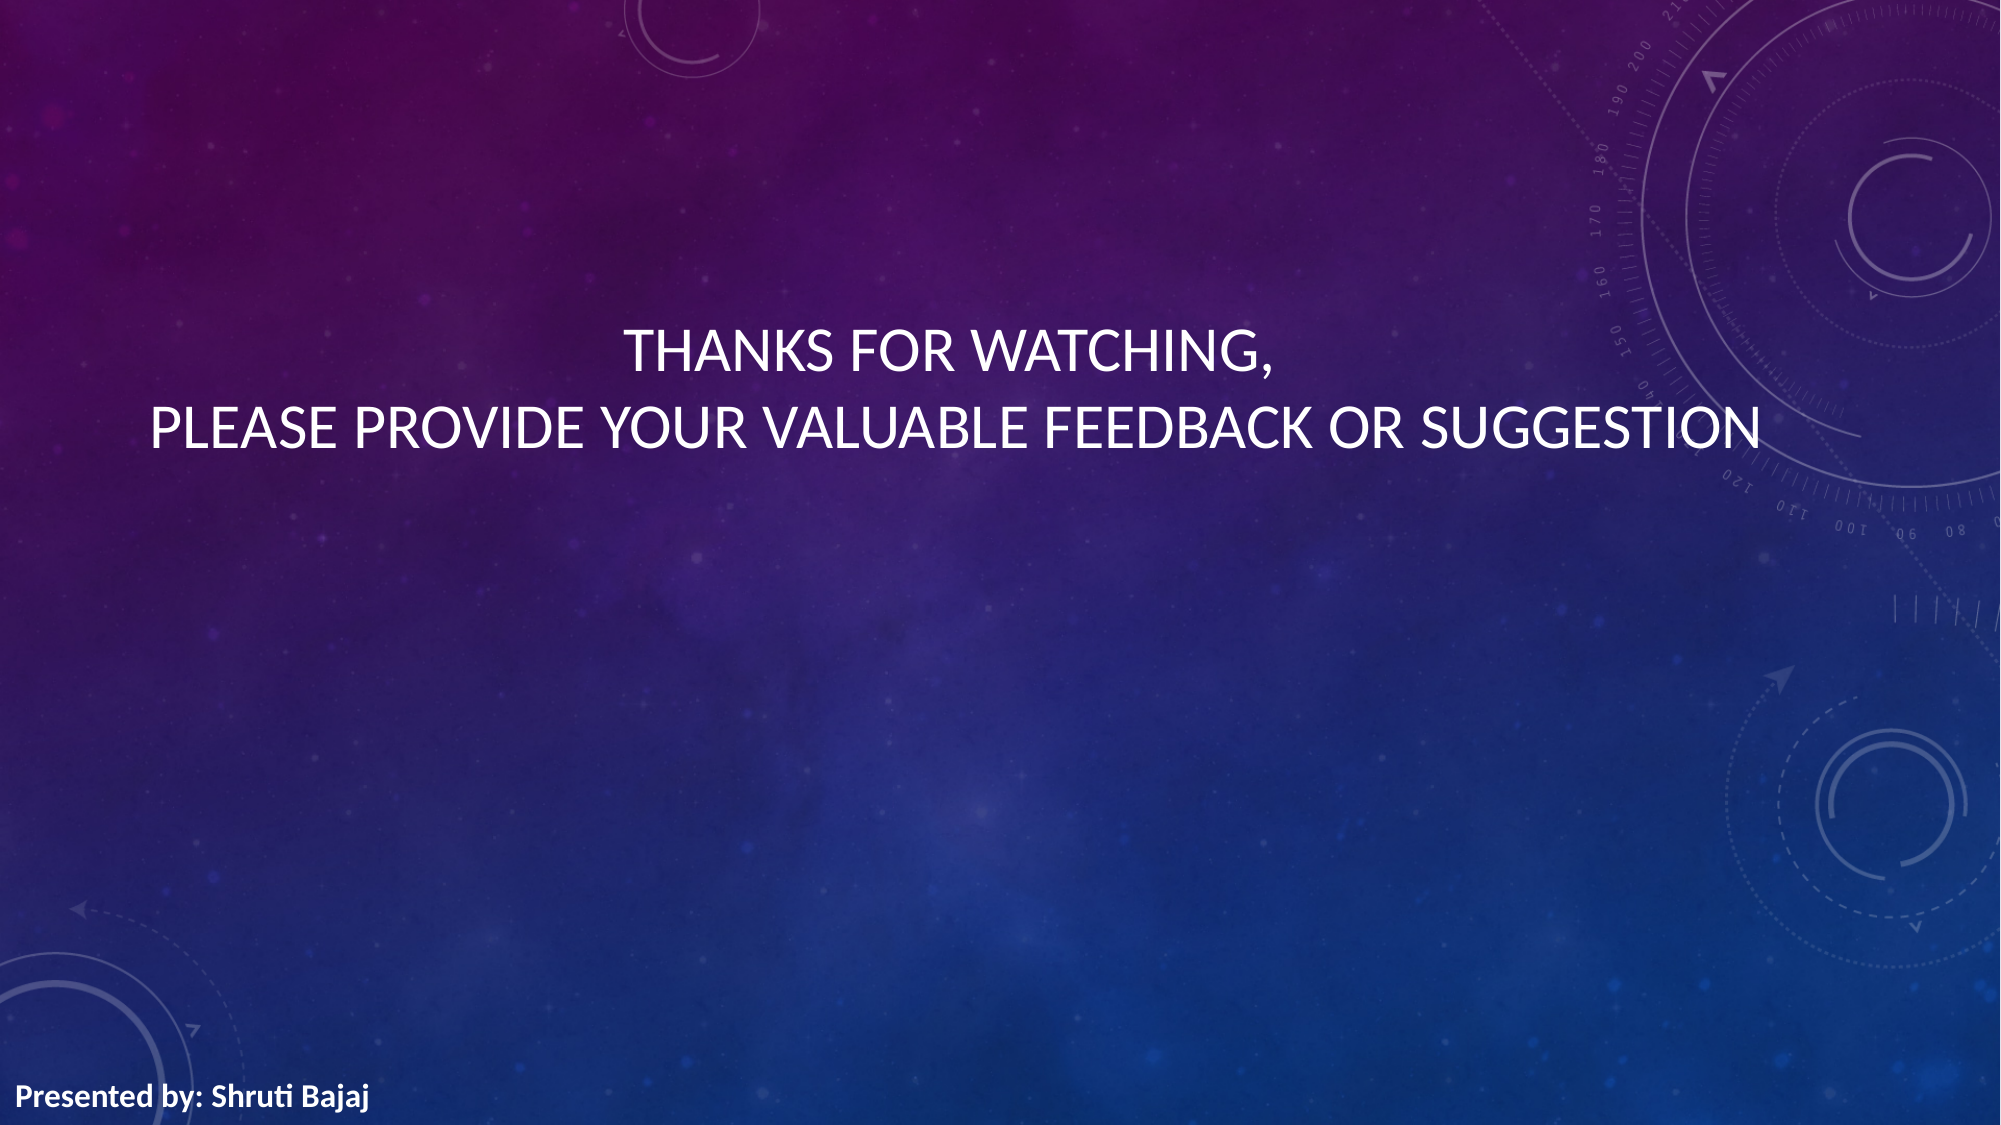

# Thanks for watching, PLEASE PROVIDE YOUR VALUABLE FEEDBACK OR SUGGESTION
Presented by: Shruti Bajaj